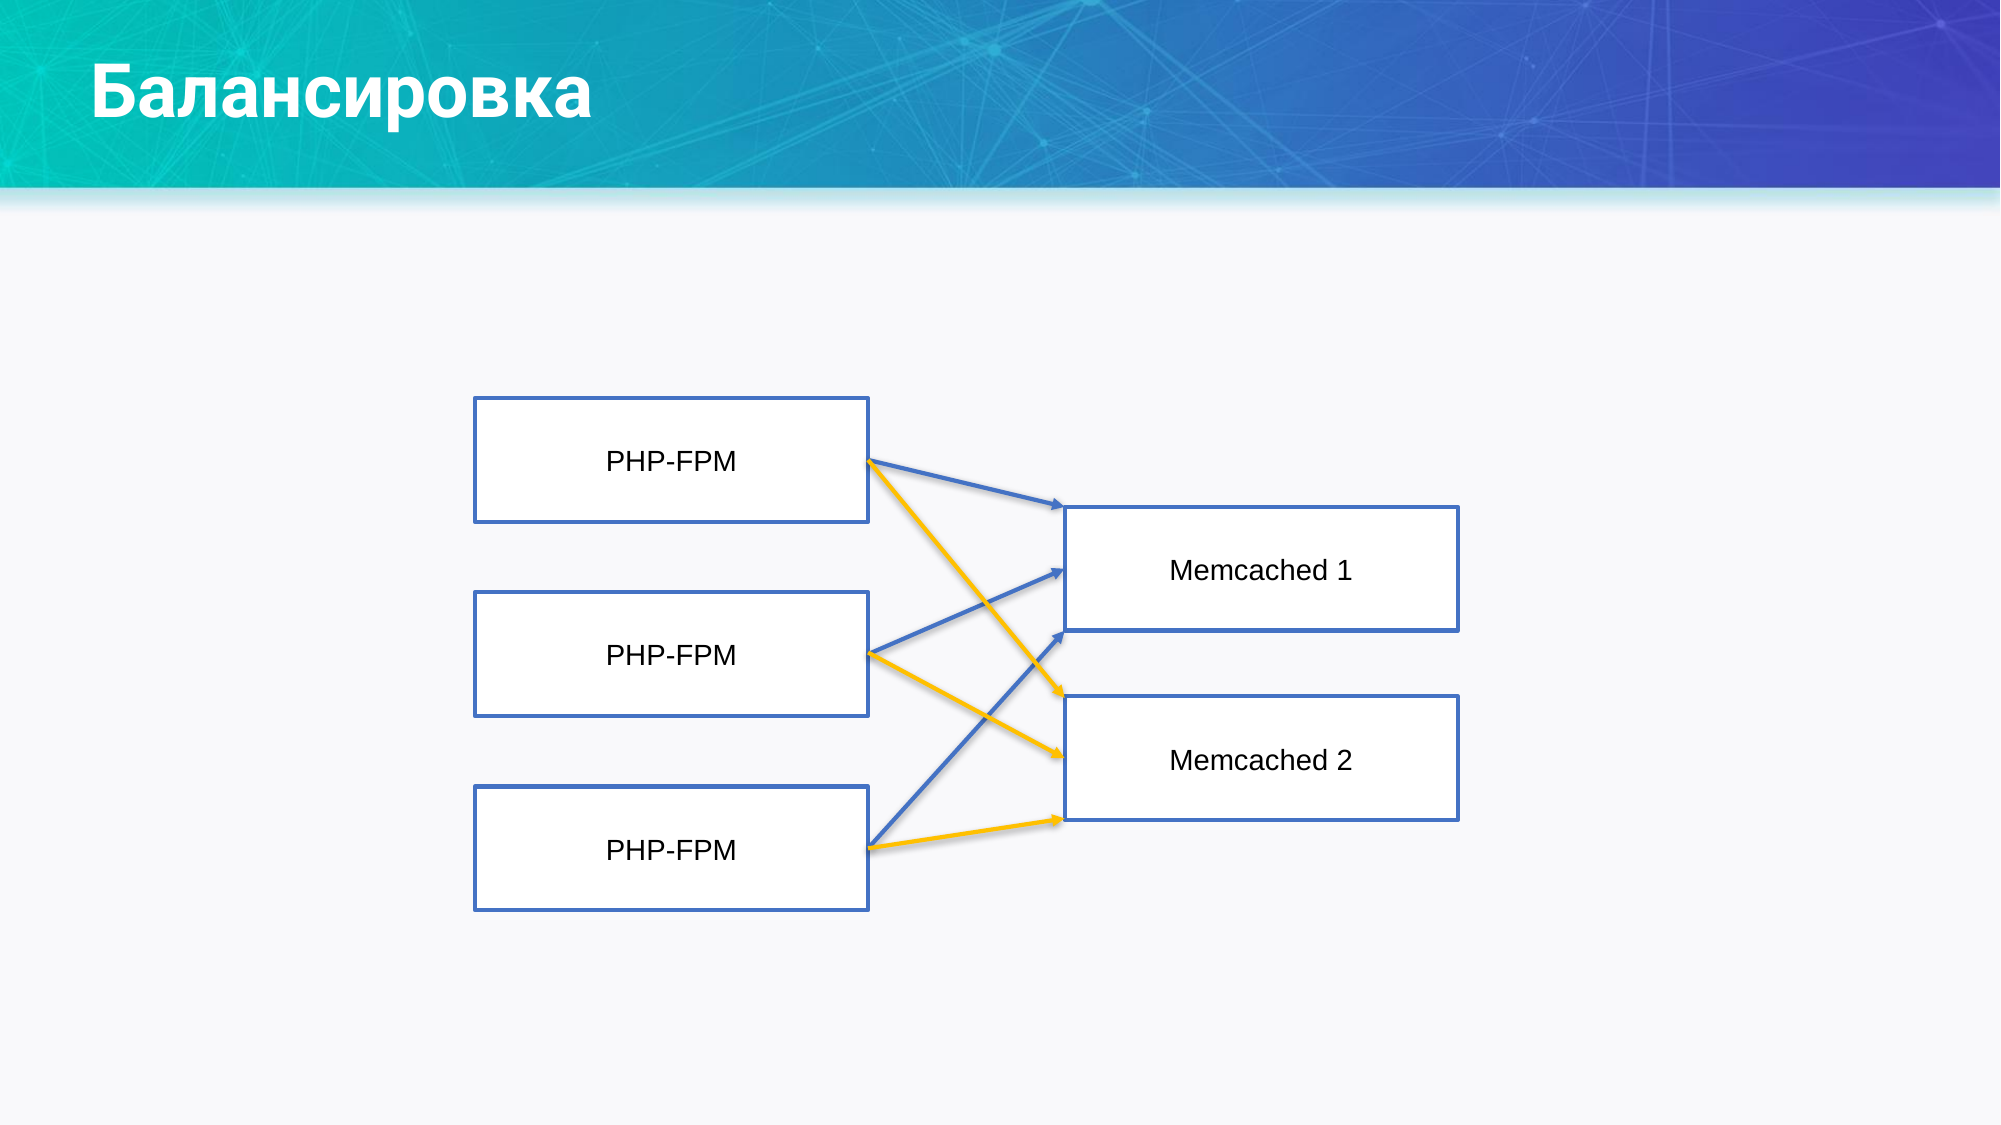

# Балансировка
PHP-FPM
Memcached 1
PHP-FPM
Memcached 2
PHP-FPM